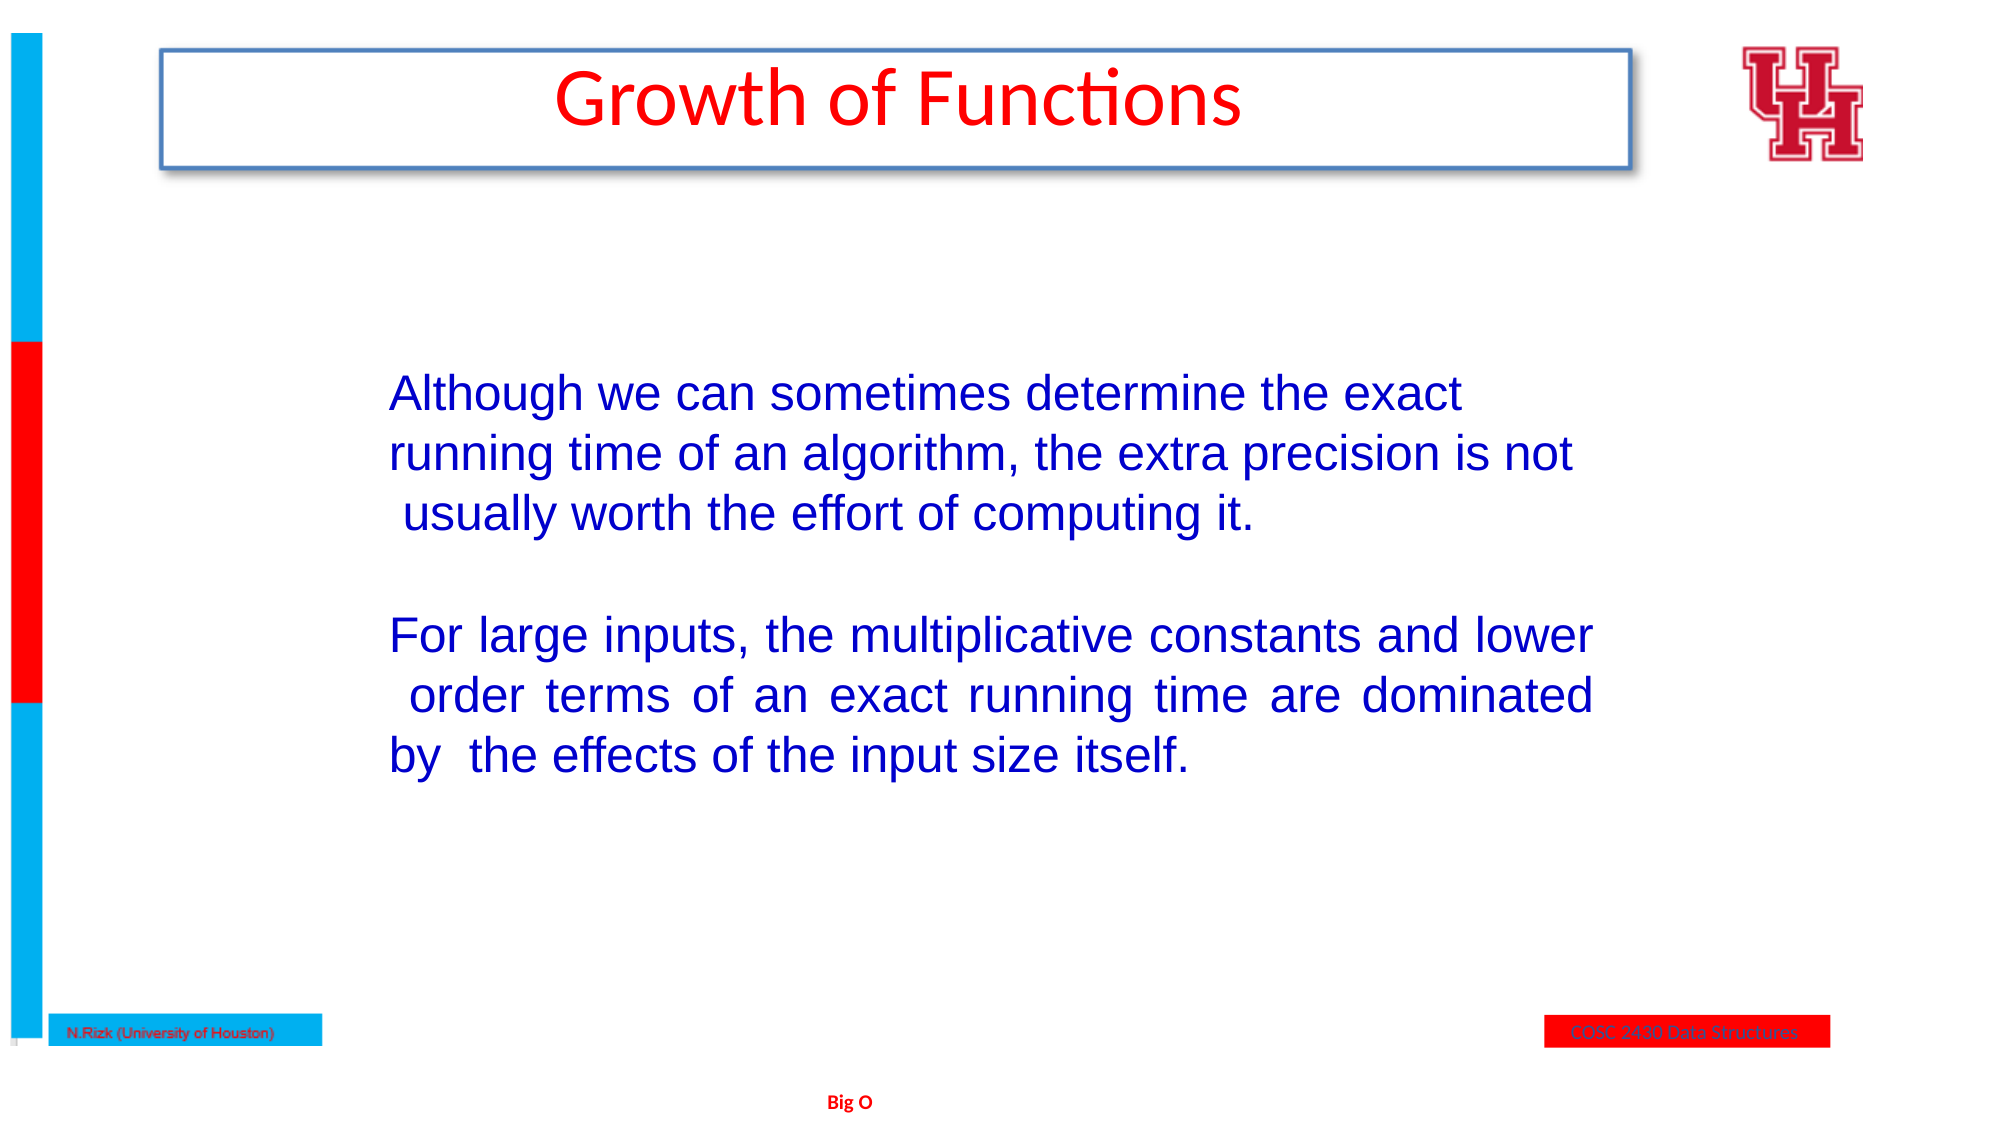

# Growth of Functions
Although we can sometimes determine the exact  running time of an algorithm, the extra precision is not  usually worth the effort of computing it.

For large inputs, the multiplicative constants and lower  order terms of an exact running time are dominated by  the effects of the input size itself.